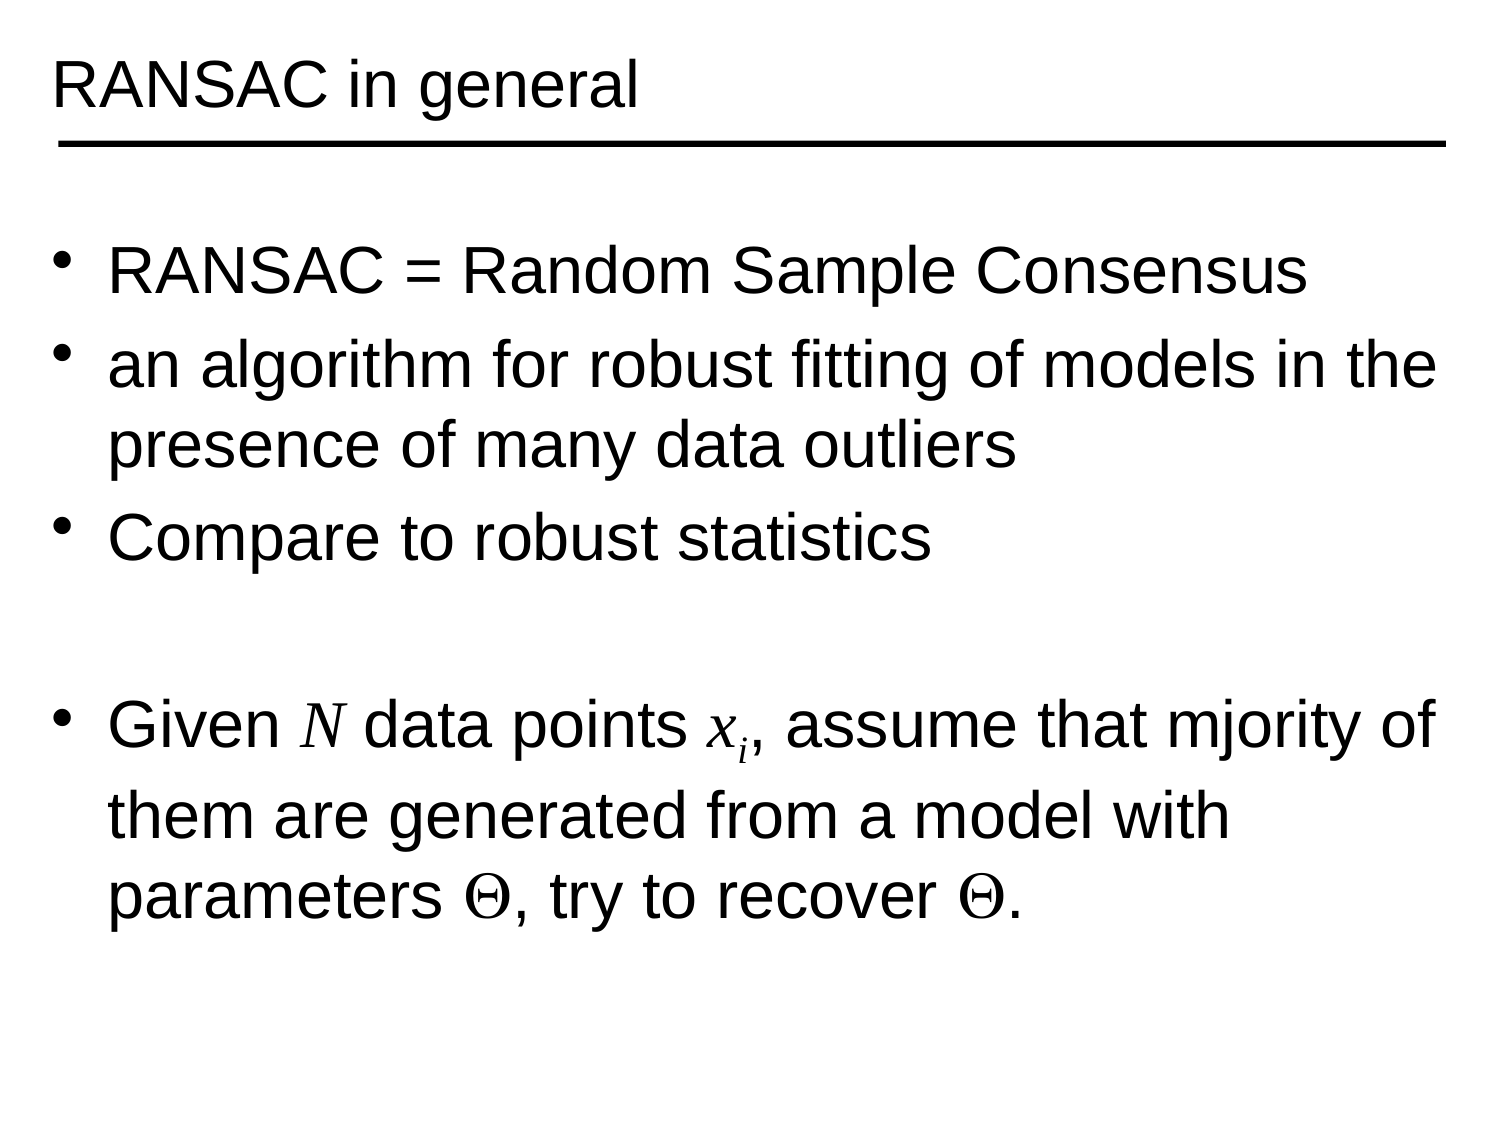

# RANSAC in general
RANSAC = Random Sample Consensus
an algorithm for robust fitting of models in the presence of many data outliers
Compare to robust statistics

Given N data points xi, assume that mjority of them are generated from a model with parameters Θ, try to recover Θ.